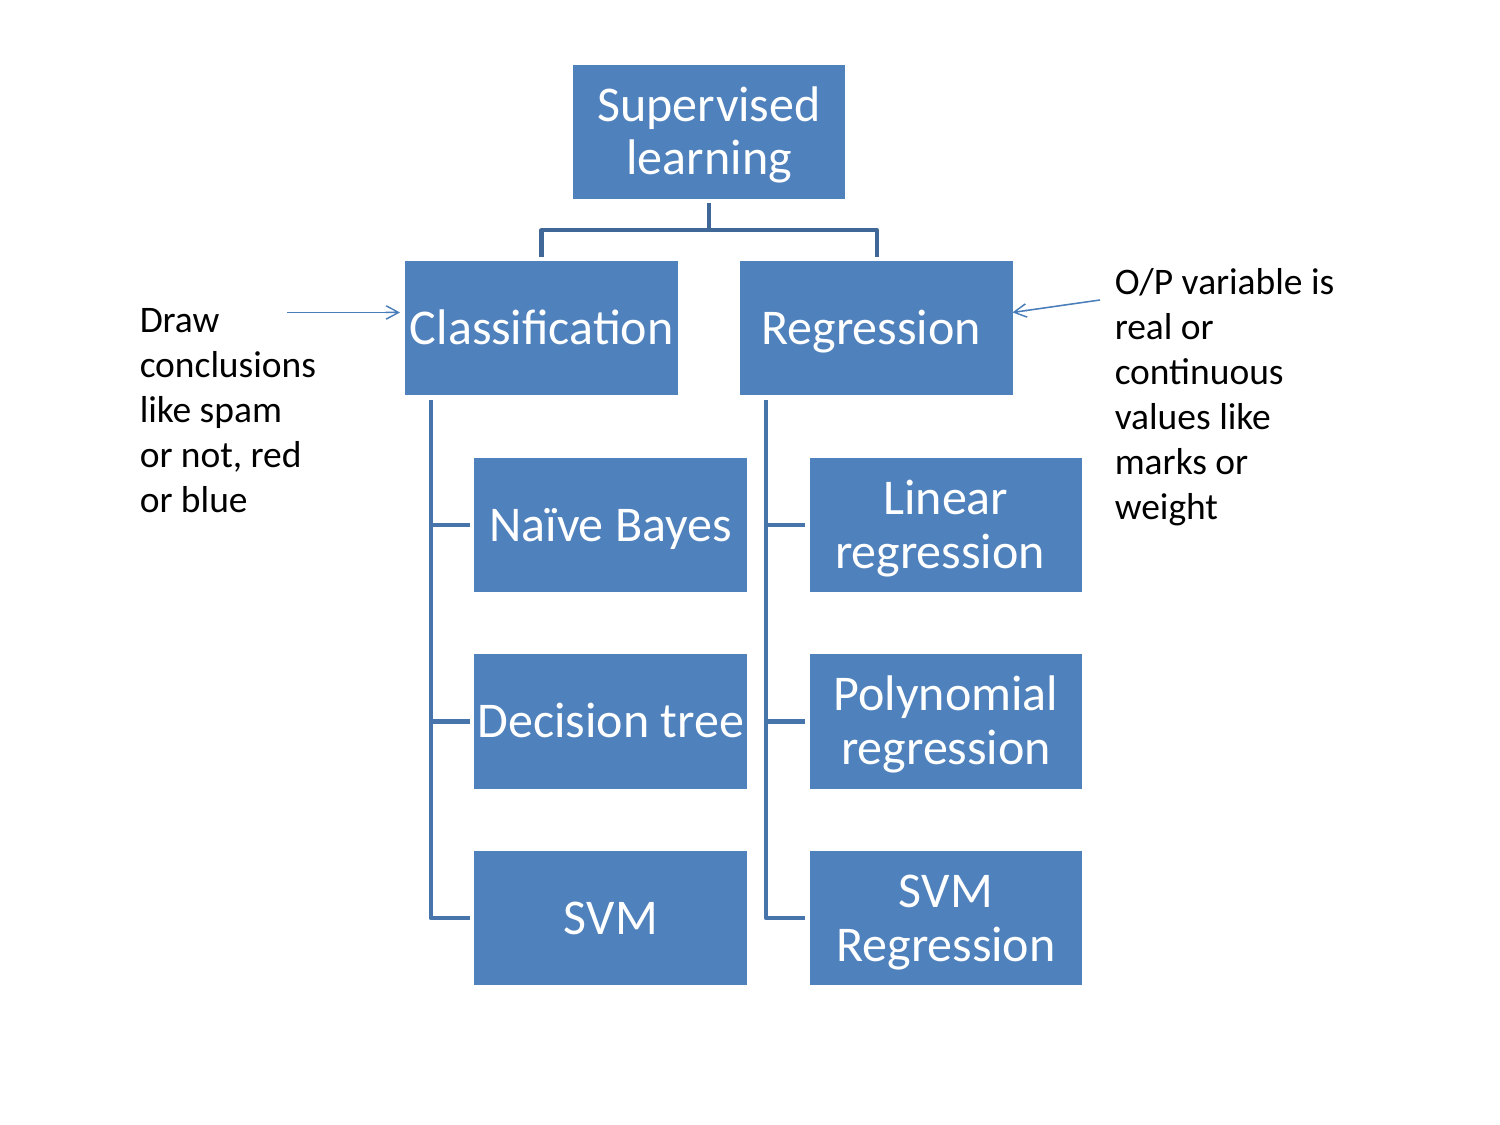

Supervised learning
Classification
Naïve Bayes
Decision tree
SVM
Regression
Linear regression
Polynomial regression
SVM Regression
O/P variable is real or continuous values like marks or weight
Draw conclusions like spam or not, red or blue